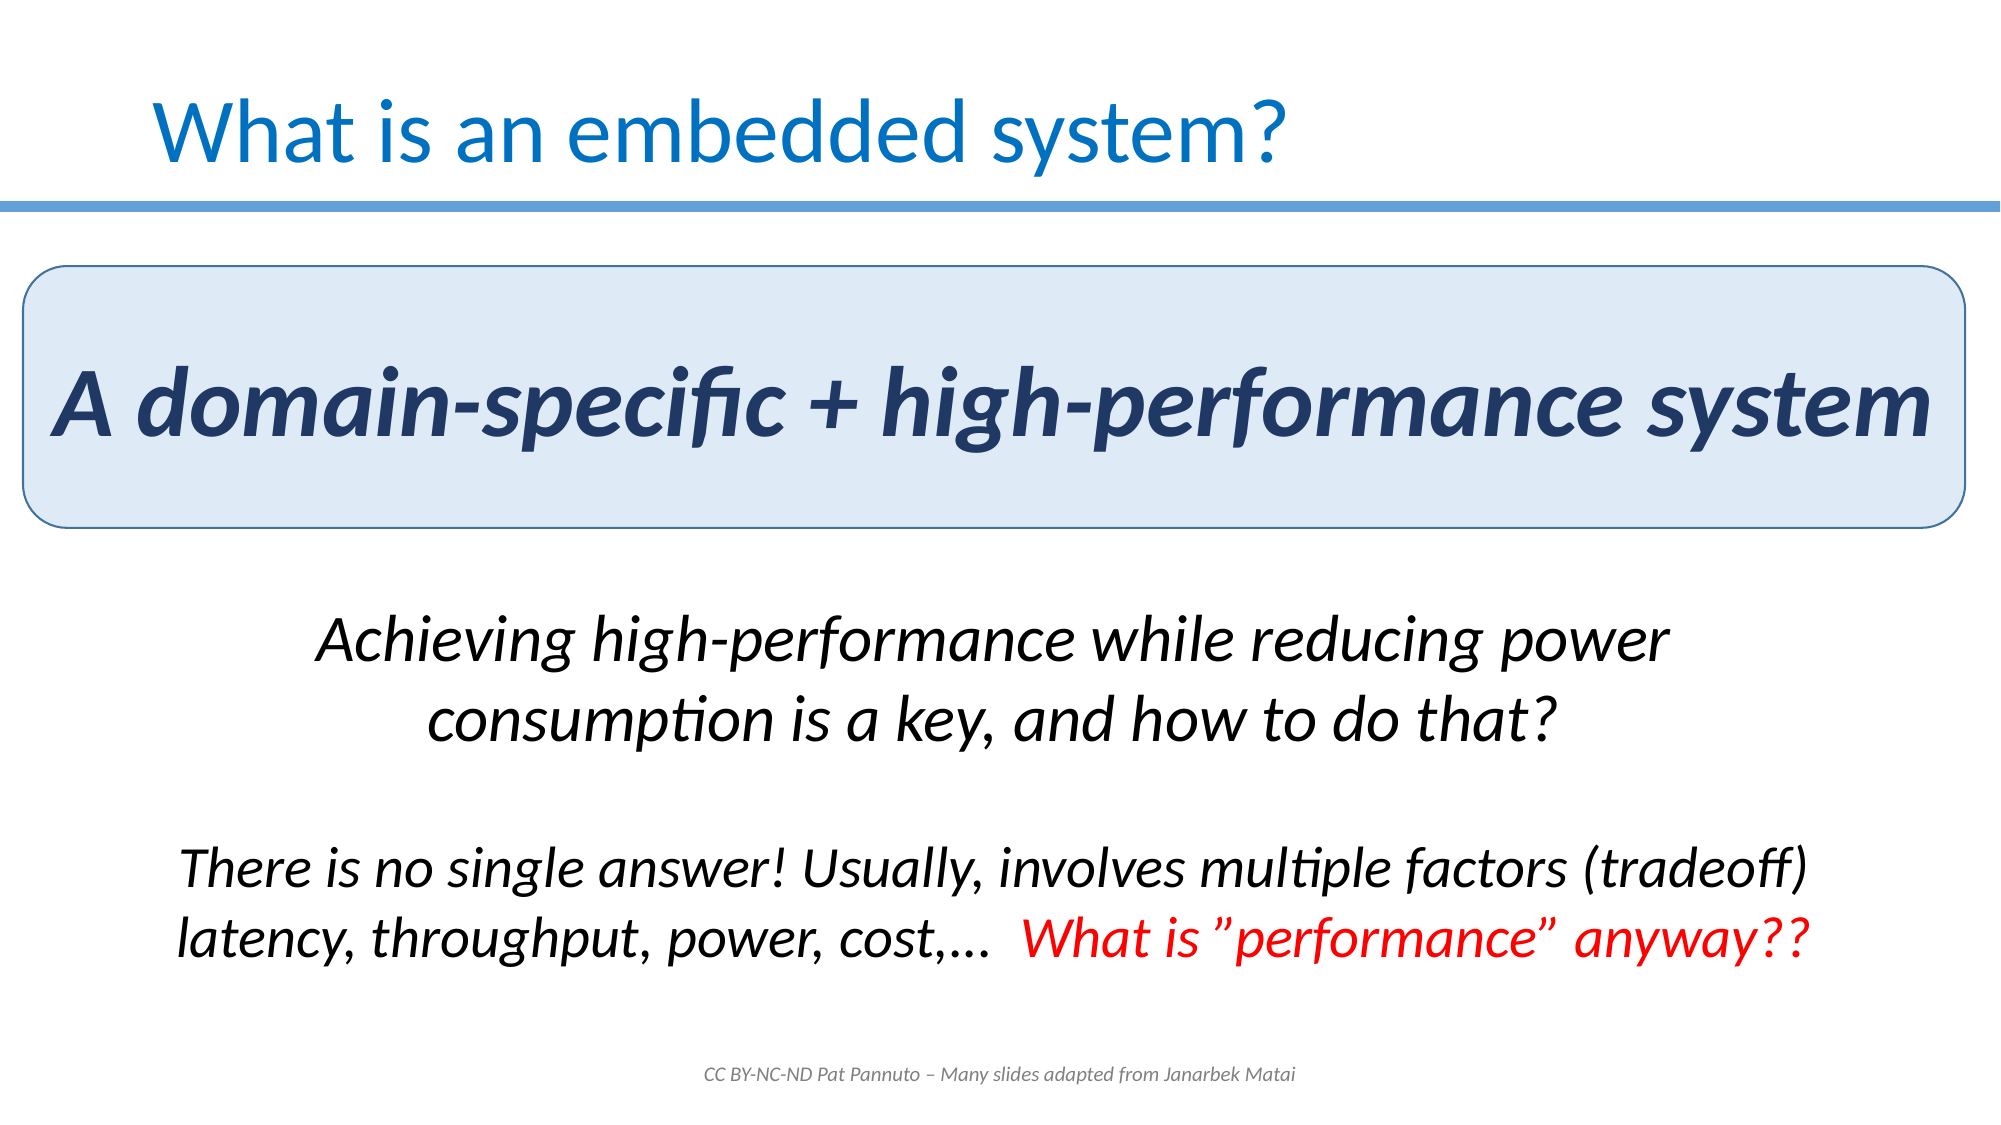

# What is an embedded system?
A domain-specific + high-performance system
Achieving high-performance while reducing power consumption is a key, and how to do that?
There is no single answer! Usually, involves multiple factors (tradeoff) latency, throughput, power, cost,...  What is ”performance” anyway??
CC BY-NC-ND Pat Pannuto – Many slides adapted from Janarbek Matai